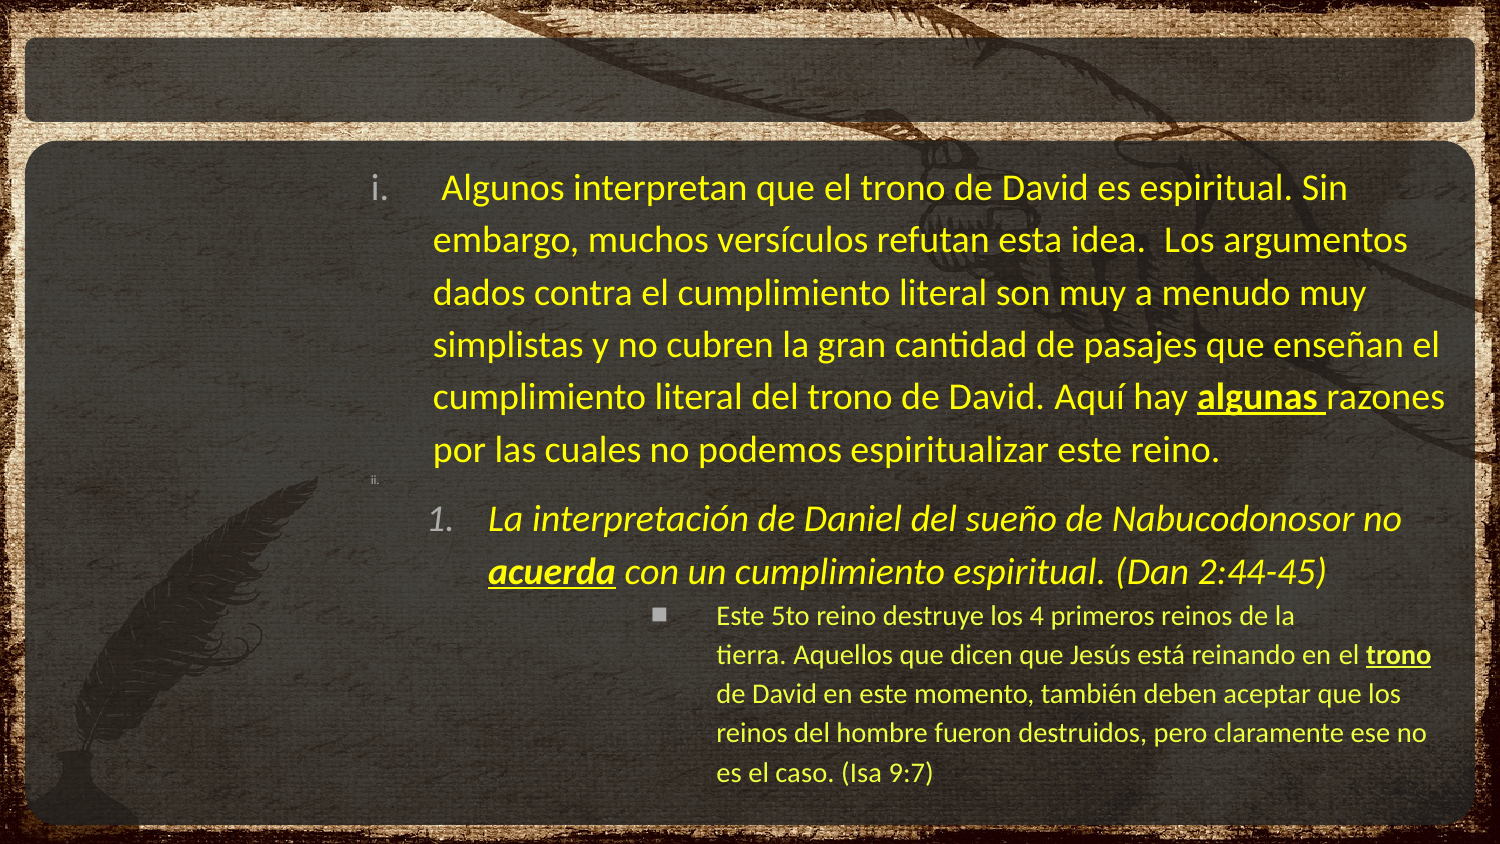

#
 Algunos interpretan que el trono de David es espiritual. Sin embargo, muchos versículos refutan esta idea.  Los argumentos dados contra el cumplimiento literal son muy a menudo muy simplistas y no cubren la gran cantidad de pasajes que enseñan el cumplimiento literal del trono de David. Aquí hay algunas razones por las cuales no podemos espiritualizar este reino.

La interpretación de Daniel del sueño de Nabucodonosor no  acuerda con un cumplimiento espiritual. (Dan 2:44-45)
Este 5to reino destruye los 4 primeros reinos de la tierra. Aquellos que dicen que Jesús está reinando en el trono de David en este momento, también deben aceptar que los reinos del hombre fueron destruidos, pero claramente ese no es el caso. (Isa 9:7)